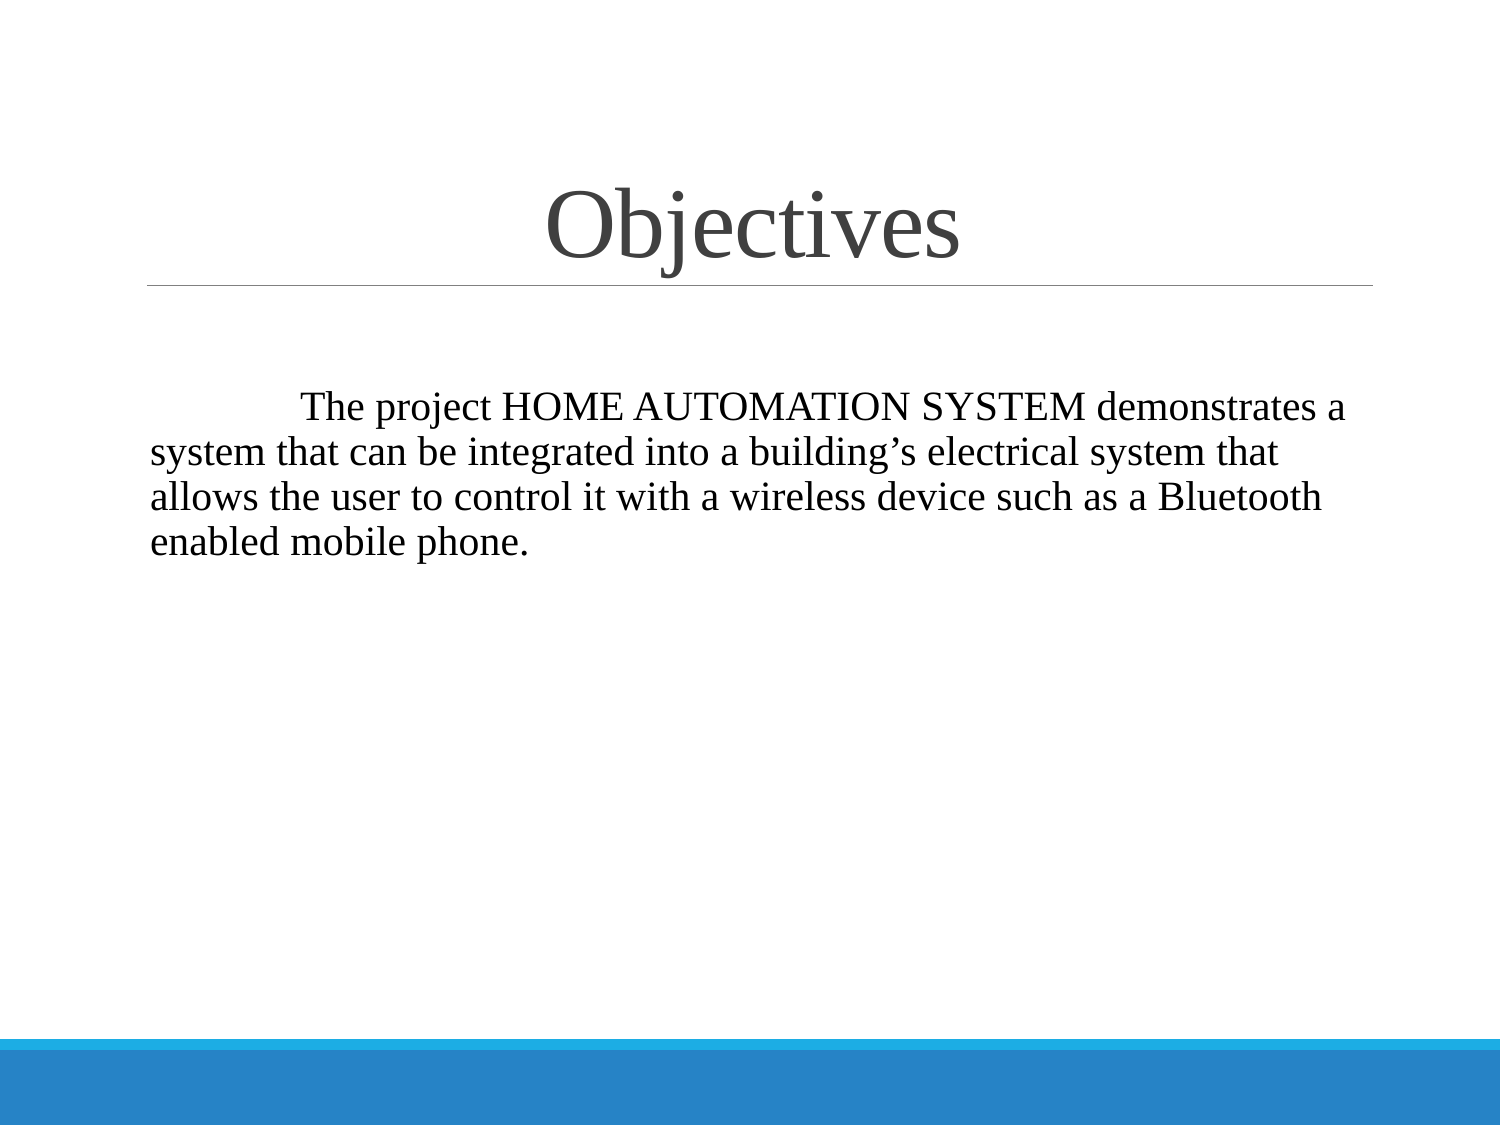

# Objectives

 	The project HOME AUTOMATION SYSTEM demonstrates a system that can be integrated into a building’s electrical system that allows the user to control it with a wireless device such as a Bluetooth enabled mobile phone.